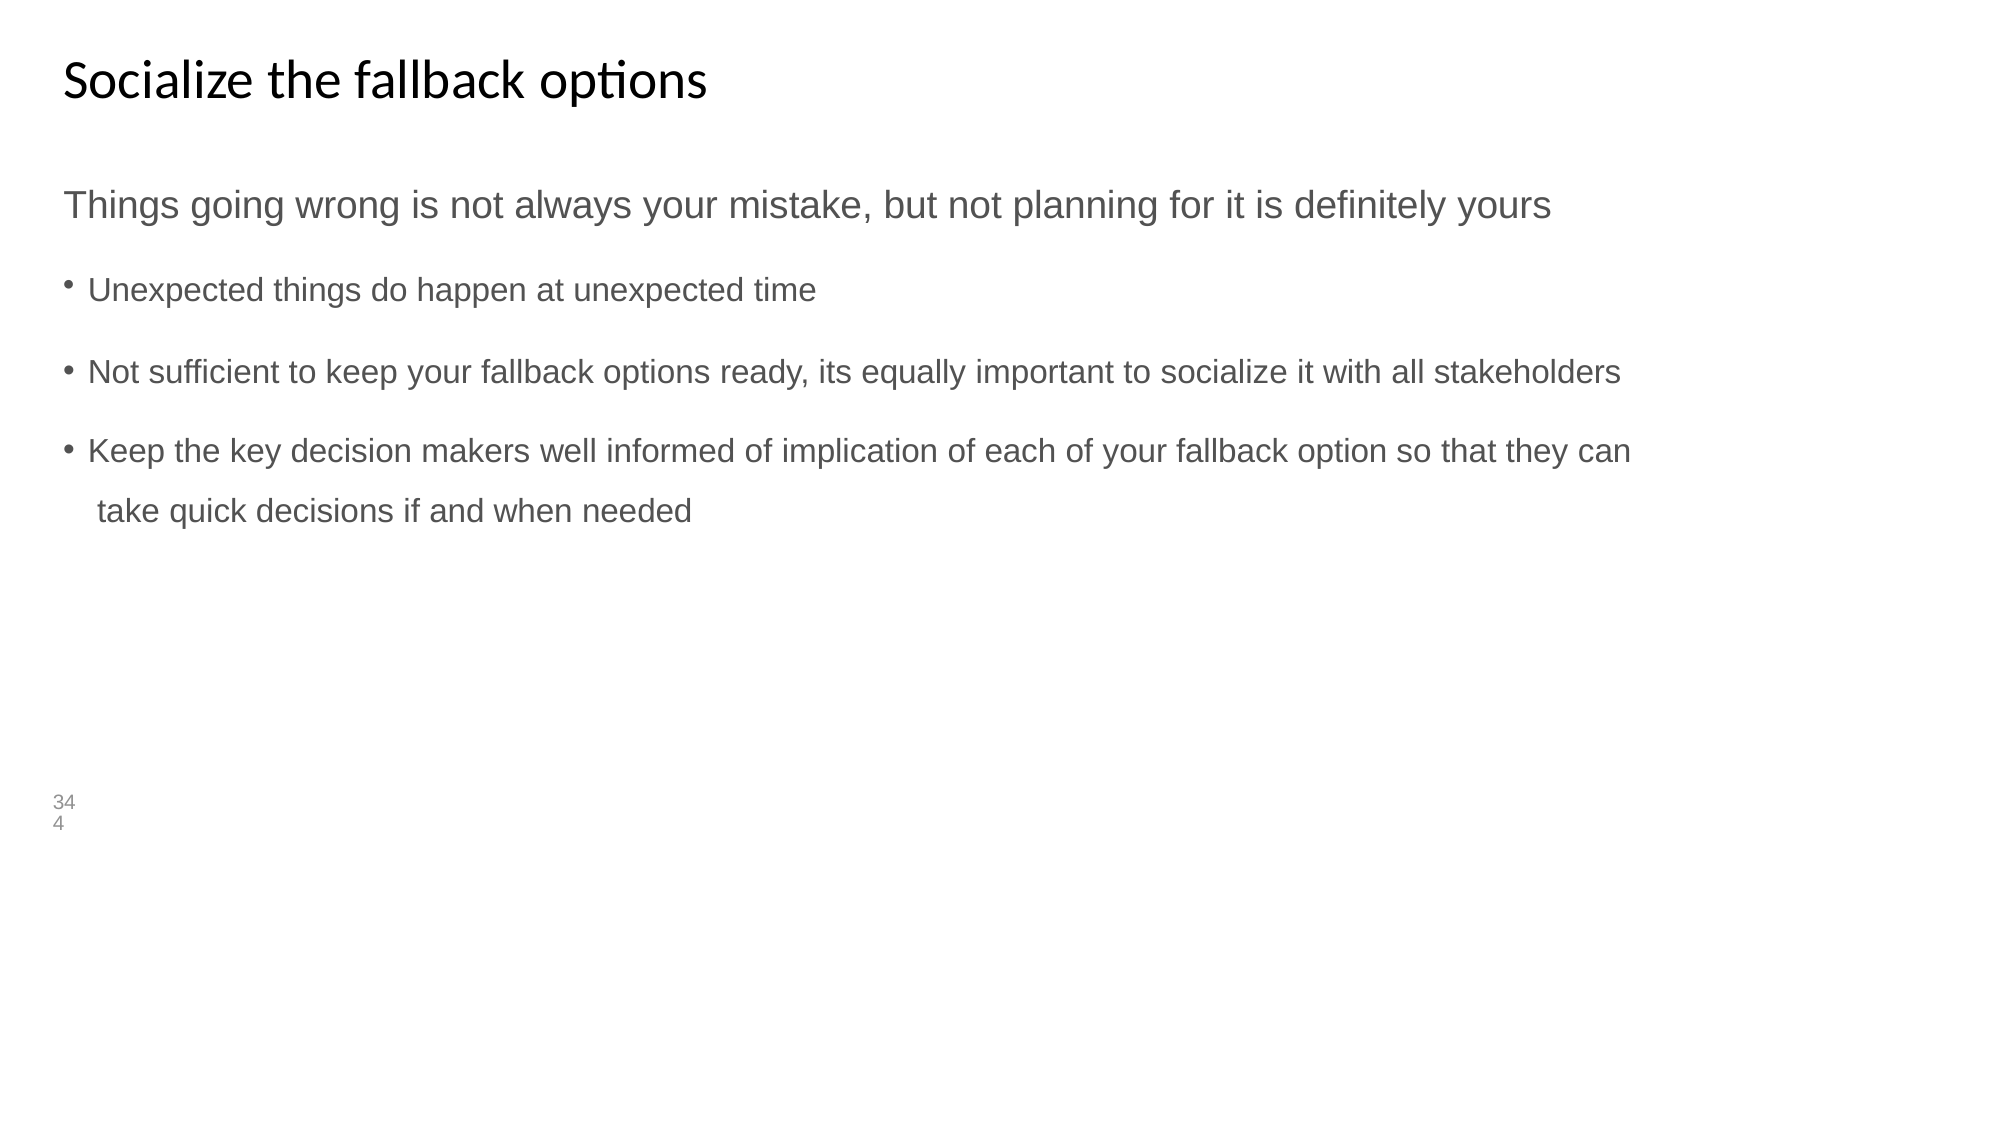

# Socialize the fallback options
Things going wrong is not always your mistake, but not planning for it is definitely yours

Unexpected things do happen at unexpected time

Not sufficient to keep your fallback options ready, its equally important to socialize it with all stakeholders
Keep the key decision makers well informed of implication of each of your fallback option so that they can  take quick decisions if and when needed
344